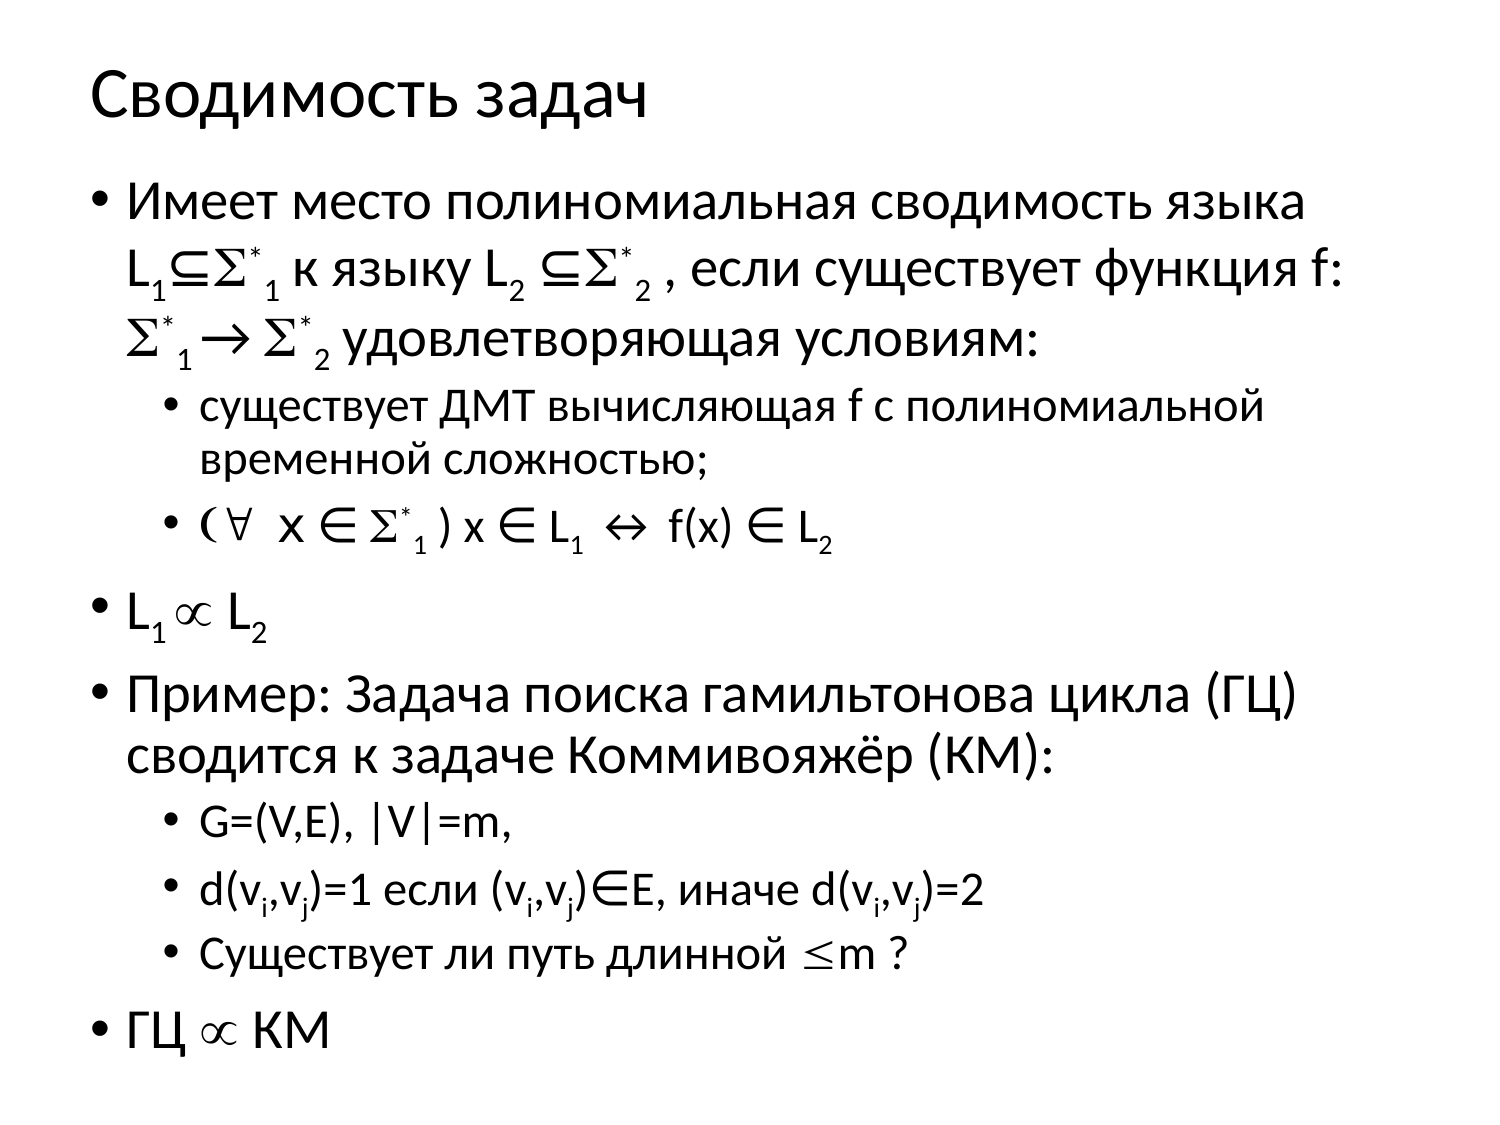

# Сводимость задач
Имеет место полиномиальная сводимость языка L1⊆Σ*1 к языку L2 ⊆Σ*2 , если существует функция f: Σ*1 → Σ*2 удовлетворяющая условиям:
существует ДМТ вычисляющая f c полиномиальной временной сложностью;
(∀ x ∈ Σ*1 ) x ∈ L1 ↔ f(x) ∈ L2
L1 ∝ L2
Пример: Задача поиска гамильтонова цикла (ГЦ) сводится к задаче Коммивояжёр (КМ):
G=(V,E), |V|=m,
d(vi,vj)=1 если (vi,vj)∈E, иначе d(vi,vj)=2
Существует ли путь длинной ≤m ?
ГЦ ∝ КМ